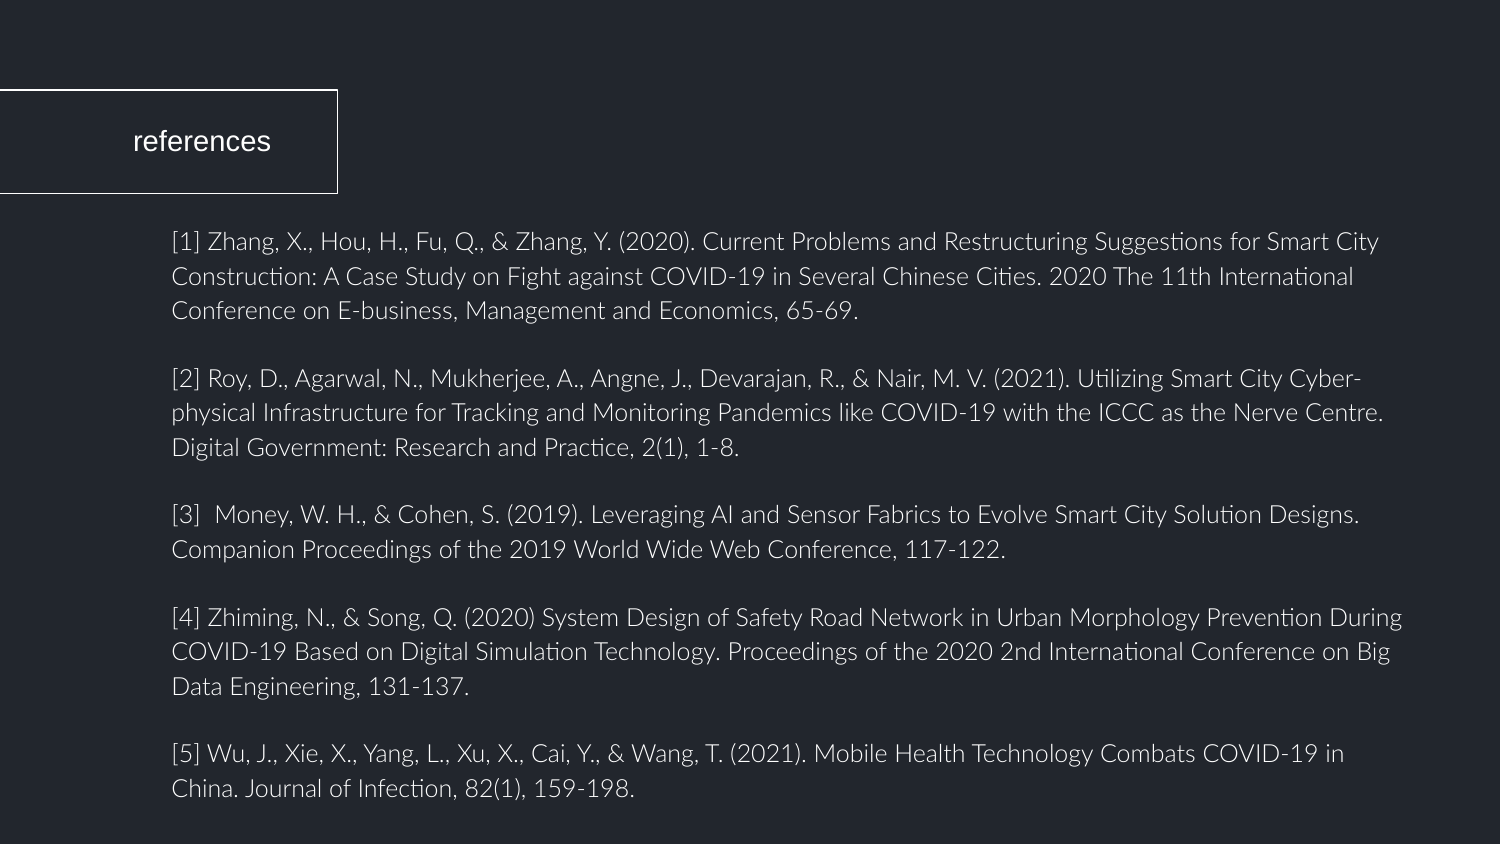

# references
[1] Zhang, X., Hou, H., Fu, Q., & Zhang, Y. (2020). Current Problems and Restructuring Suggestions for Smart City Construction: A Case Study on Fight against COVID-19 in Several Chinese Cities. 2020 The 11th International Conference on E-business, Management and Economics, 65-69.
[2] Roy, D., Agarwal, N., Mukherjee, A., Angne, J., Devarajan, R., & Nair, M. V. (2021). Utilizing Smart City Cyber-physical Infrastructure for Tracking and Monitoring Pandemics like COVID-19 with the ICCC as the Nerve Centre. Digital Government: Research and Practice, 2(1), 1-8.
[3]  Money, W. H., & Cohen, S. (2019). Leveraging AI and Sensor Fabrics to Evolve Smart City Solution Designs. Companion Proceedings of the 2019 World Wide Web Conference, 117-122.
[4] Zhiming, N., & Song, Q. (2020) System Design of Safety Road Network in Urban Morphology Prevention During COVID-19 Based on Digital Simulation Technology. Proceedings of the 2020 2nd International Conference on Big Data Engineering, 131-137.
[5] Wu, J., Xie, X., Yang, L., Xu, X., Cai, Y., & Wang, T. (2021). Mobile Health Technology Combats COVID-19 in China. Journal of Infection, 82(1), 159-198.